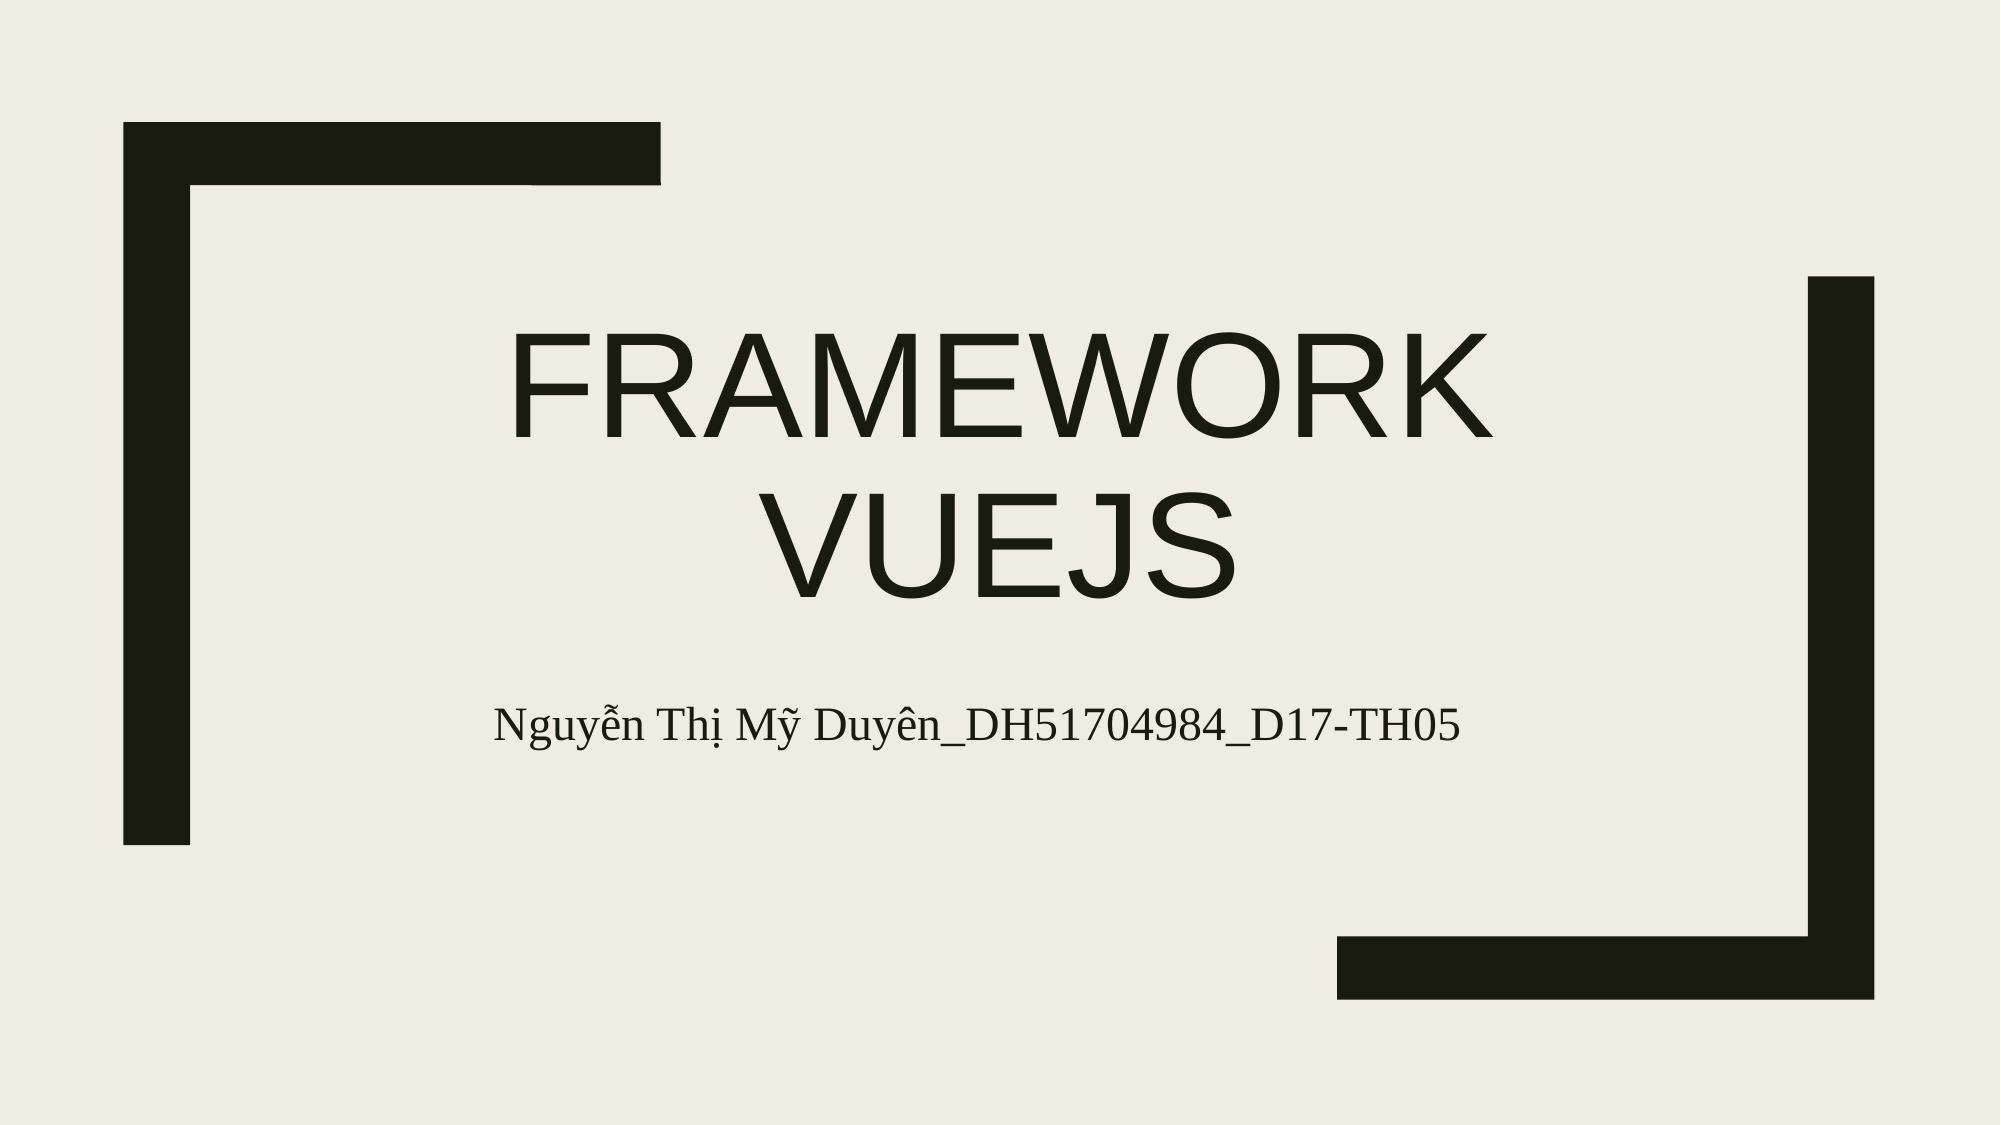

# framework vueJS
Nguyễn Thị Mỹ Duyên_DH51704984_D17-TH05